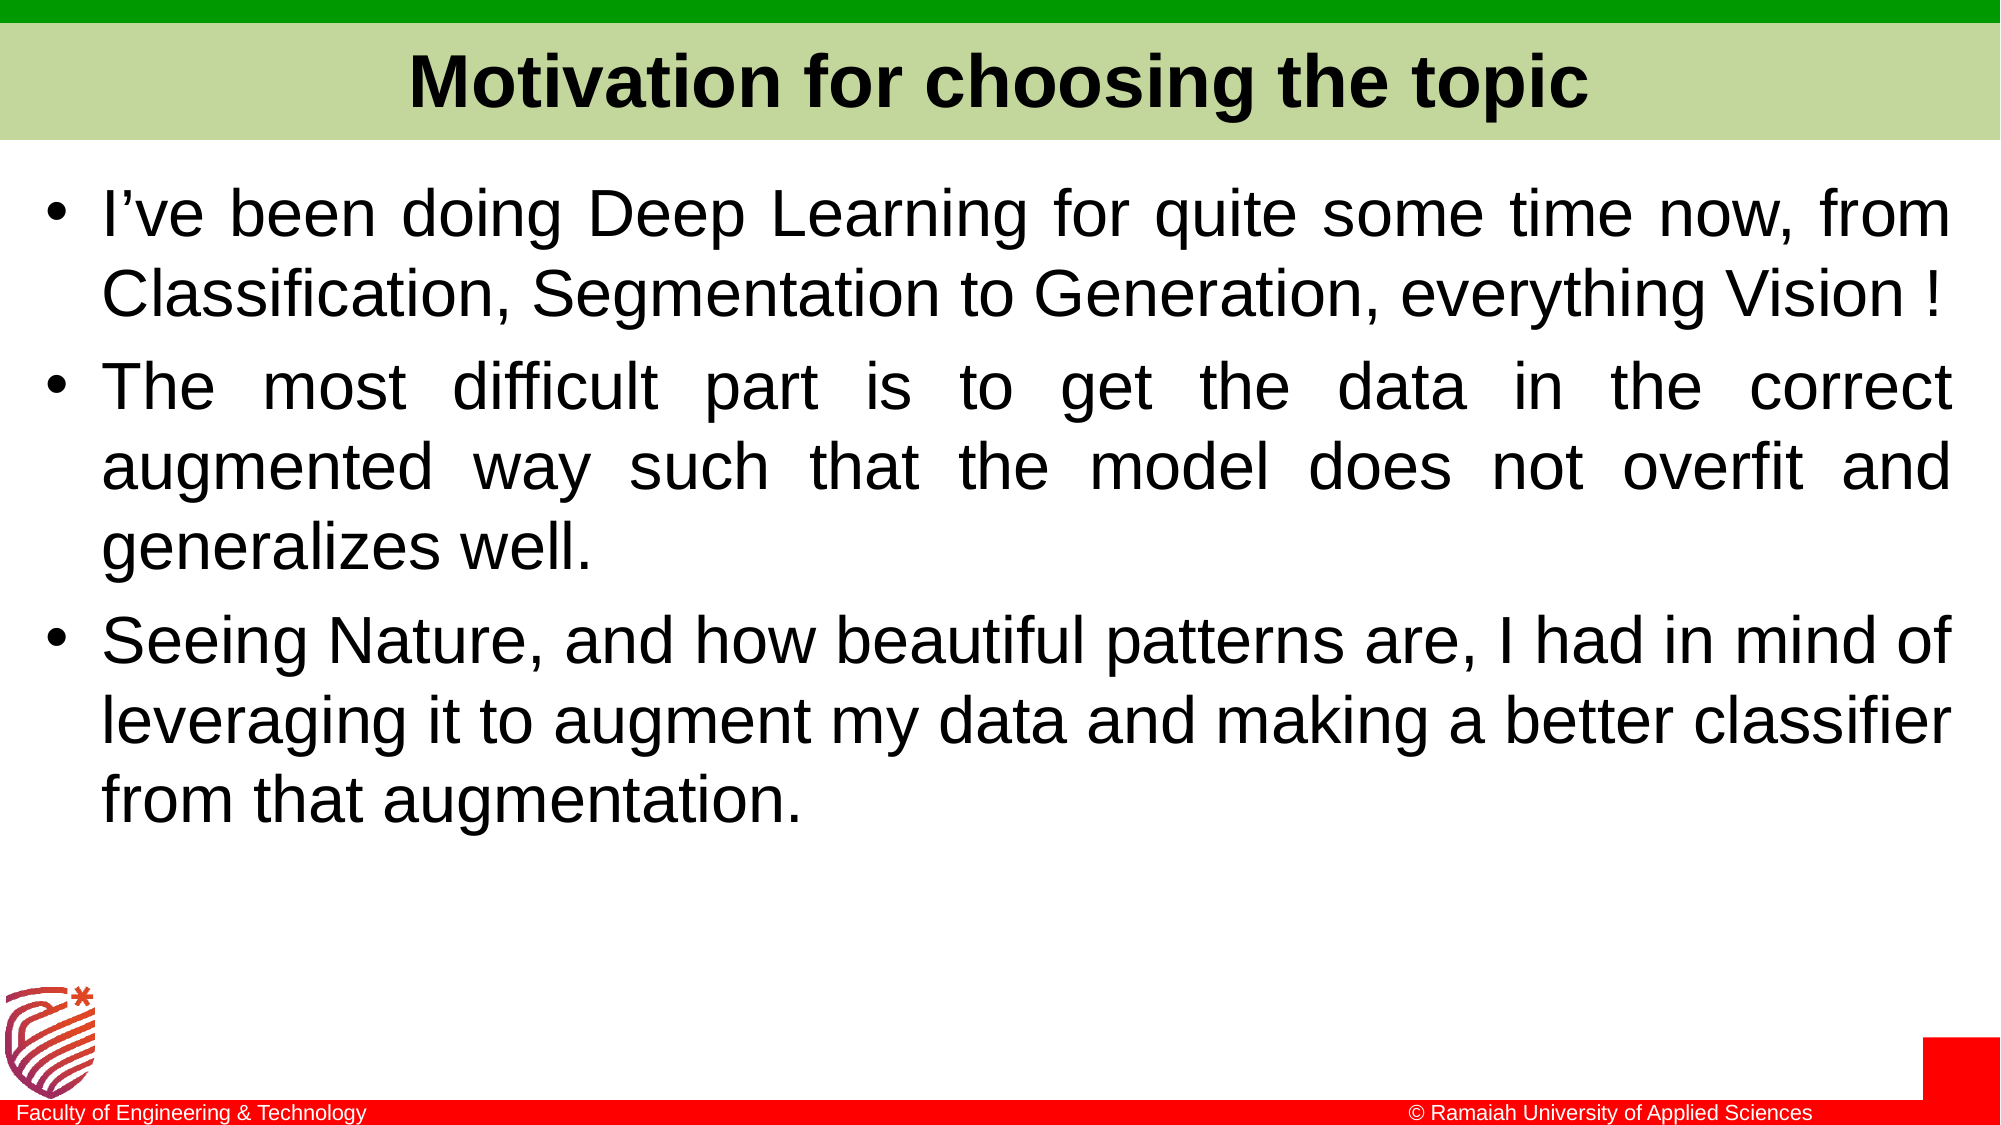

# Motivation for choosing the topic
I’ve been doing Deep Learning for quite some time now, from Classification, Segmentation to Generation, everything Vision !
The most difficult part is to get the data in the correct augmented way such that the model does not overfit and generalizes well.
Seeing Nature, and how beautiful patterns are, I had in mind of leveraging it to augment my data and making a better classifier from that augmentation.